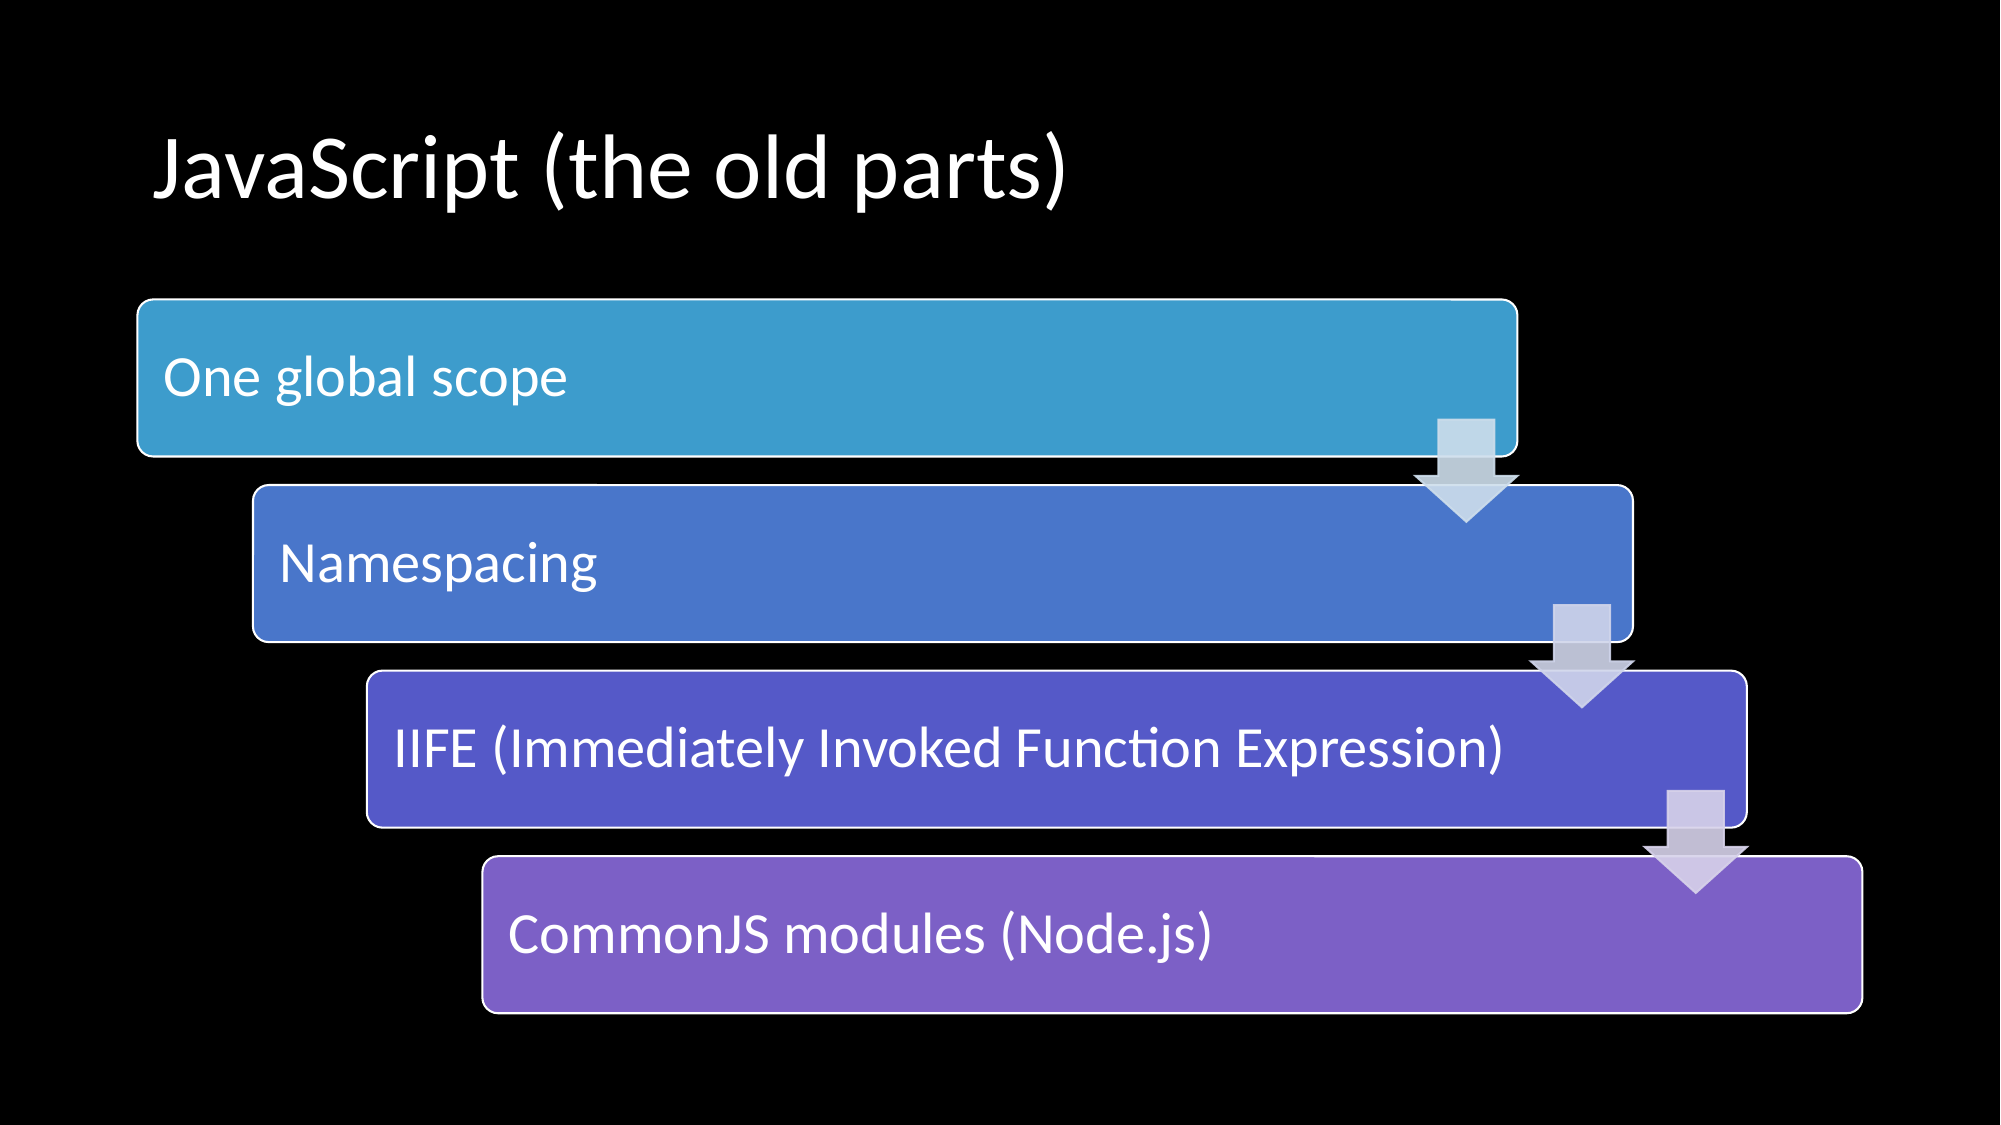

# JavaScript (the old parts)
One global scope
Namespacing
IIFE (Immediately Invoked Function Expression)
CommonJS modules (Node.js)